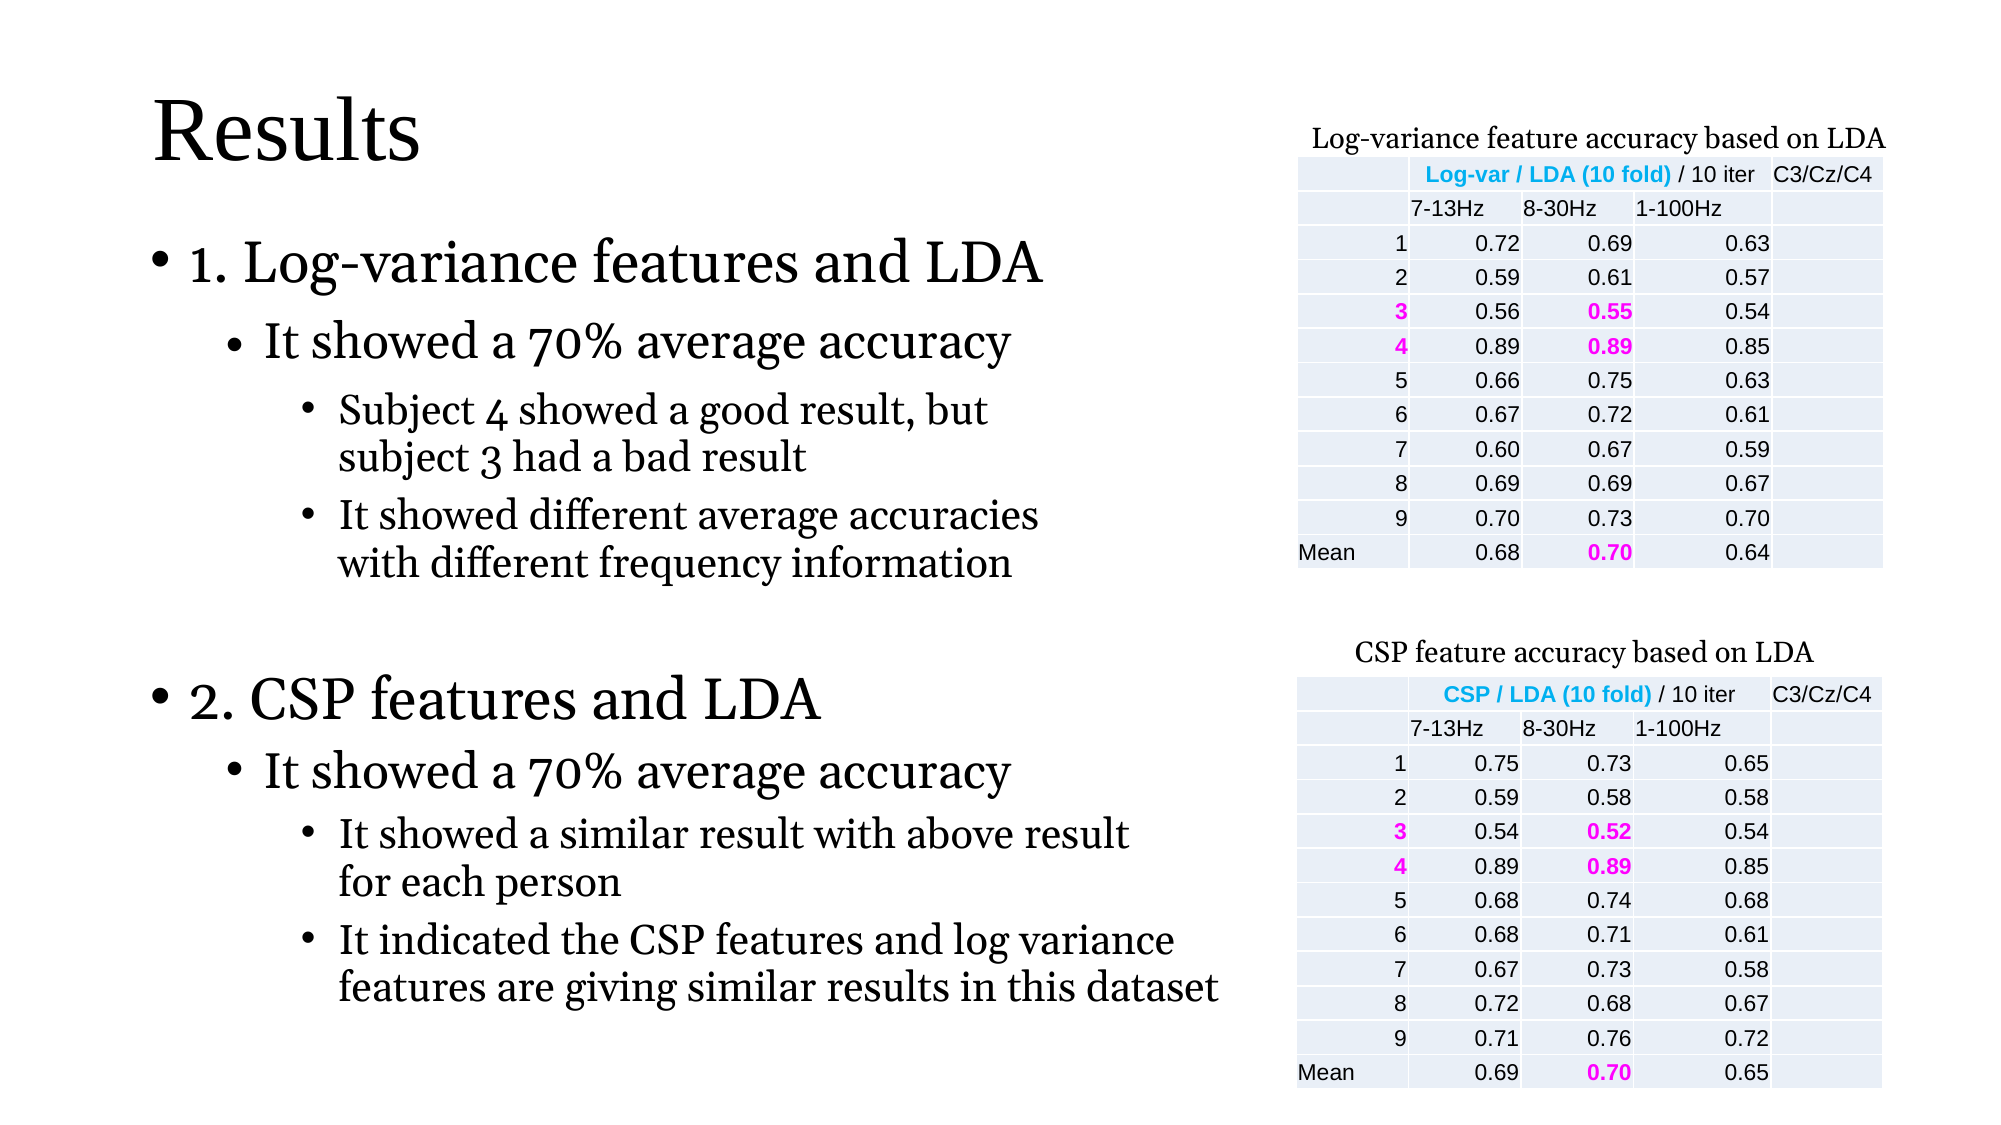

# Results
Log-variance feature accuracy based on LDA
|  | Log-var / LDA (10 fold) / 10 iter |  |  | C3/Cz/C4 |
| --- | --- | --- | --- | --- |
|  | 7-13Hz | 8-30Hz | 1-100Hz |  |
| 1 | 0.72 | 0.69 | 0.63 |  |
| 2 | 0.59 | 0.61 | 0.57 |  |
| 3 | 0.56 | 0.55 | 0.54 |  |
| 4 | 0.89 | 0.89 | 0.85 |  |
| 5 | 0.66 | 0.75 | 0.63 |  |
| 6 | 0.67 | 0.72 | 0.61 |  |
| 7 | 0.60 | 0.67 | 0.59 |  |
| 8 | 0.69 | 0.69 | 0.67 |  |
| 9 | 0.70 | 0.73 | 0.70 |  |
| Mean | 0.68 | 0.70 | 0.64 |  |
1. Log-variance features and LDA
It showed a 70% average accuracy
Subject 4 showed a good result, but
subject 3 had a bad result
It showed different average accuracies
with different frequency information

2. CSP features and LDA
It showed a 70% average accuracy
It showed a similar result with above result
for each person
It indicated the CSP features and log variance
features are giving similar results in this dataset
CSP feature accuracy based on LDA
|  | CSP / LDA (10 fold) / 10 iter |  |  | C3/Cz/C4 |
| --- | --- | --- | --- | --- |
|  | 7-13Hz | 8-30Hz | 1-100Hz |  |
| 1 | 0.75 | 0.73 | 0.65 |  |
| 2 | 0.59 | 0.58 | 0.58 |  |
| 3 | 0.54 | 0.52 | 0.54 |  |
| 4 | 0.89 | 0.89 | 0.85 |  |
| 5 | 0.68 | 0.74 | 0.68 |  |
| 6 | 0.68 | 0.71 | 0.61 |  |
| 7 | 0.67 | 0.73 | 0.58 |  |
| 8 | 0.72 | 0.68 | 0.67 |  |
| 9 | 0.71 | 0.76 | 0.72 |  |
| Mean | 0.69 | 0.70 | 0.65 |  |